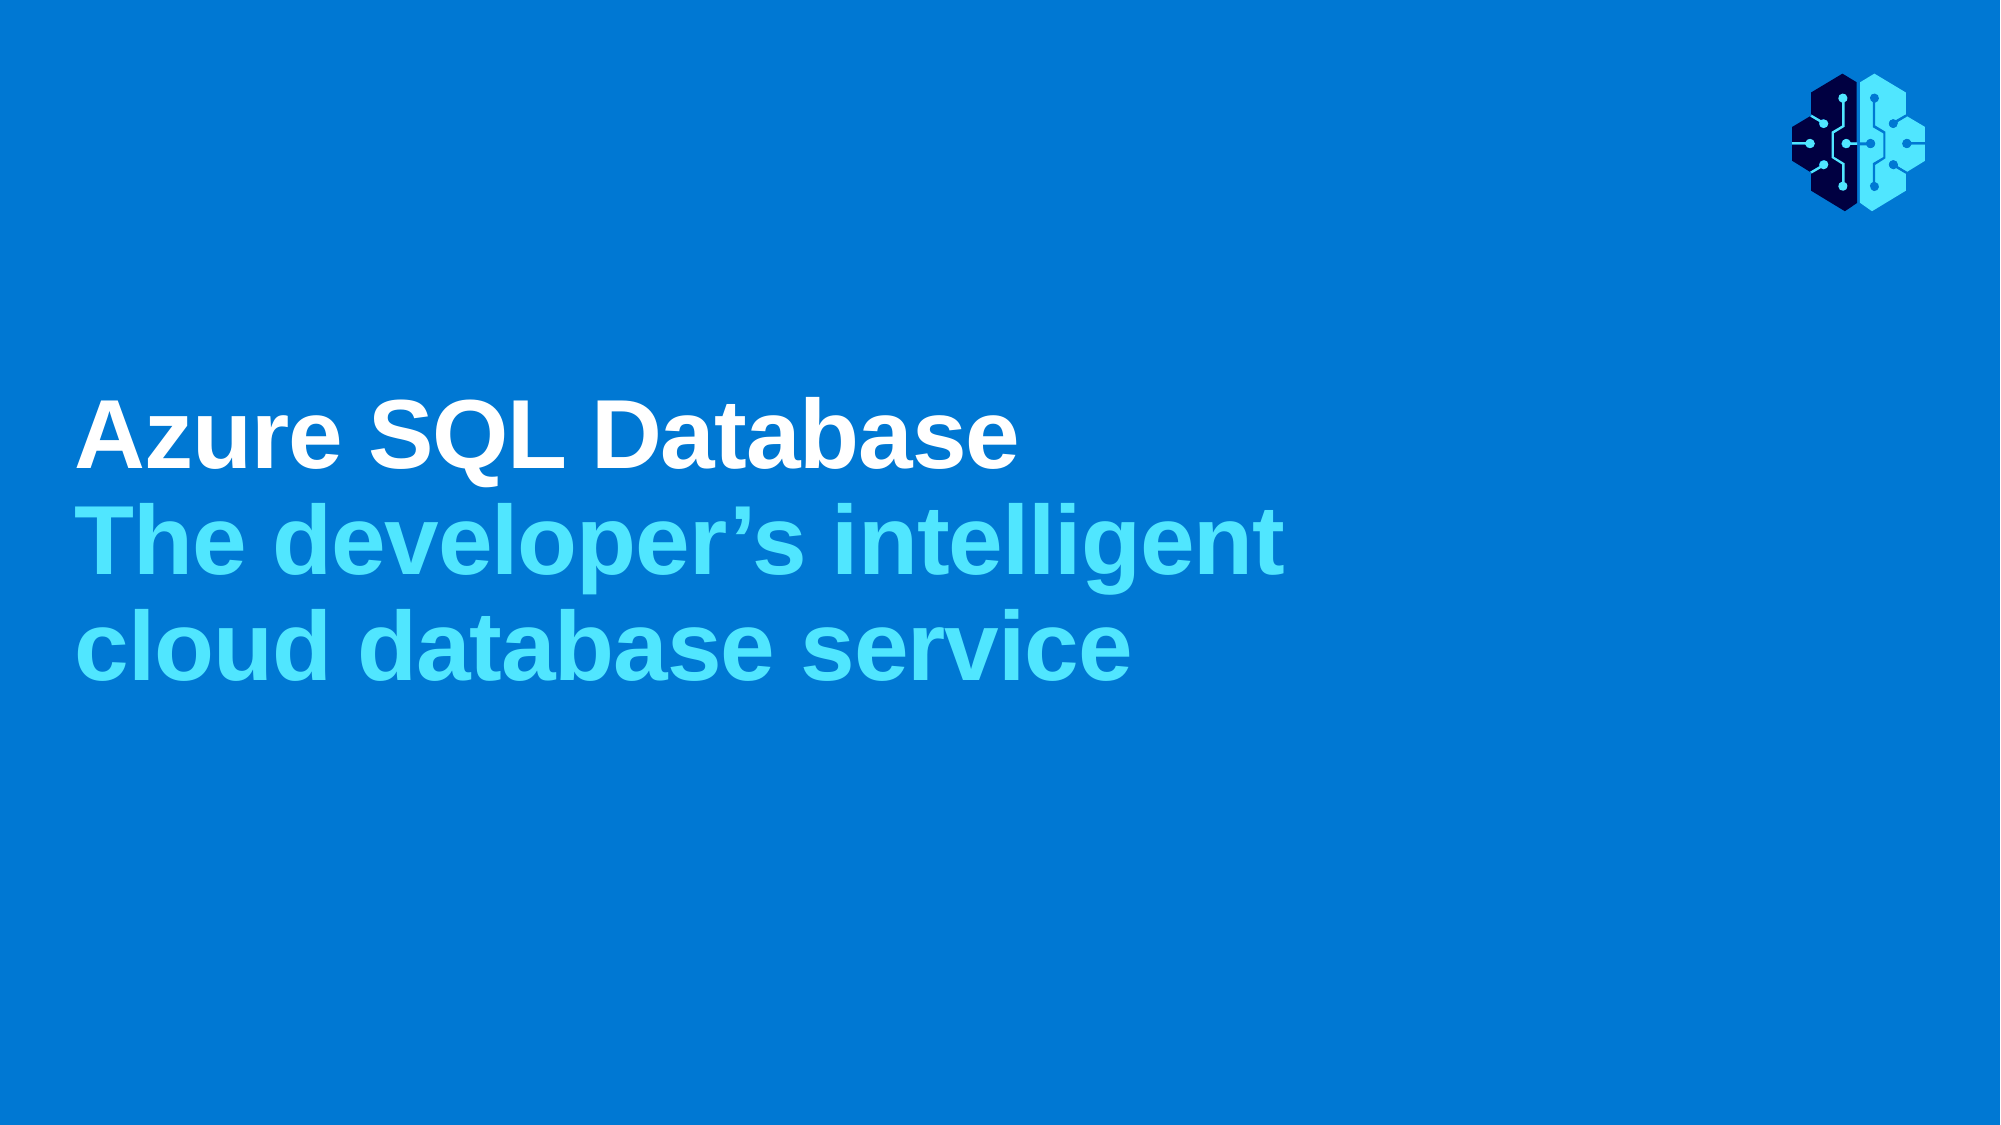

# Azure SQL Database The developer’s intelligent cloud database service